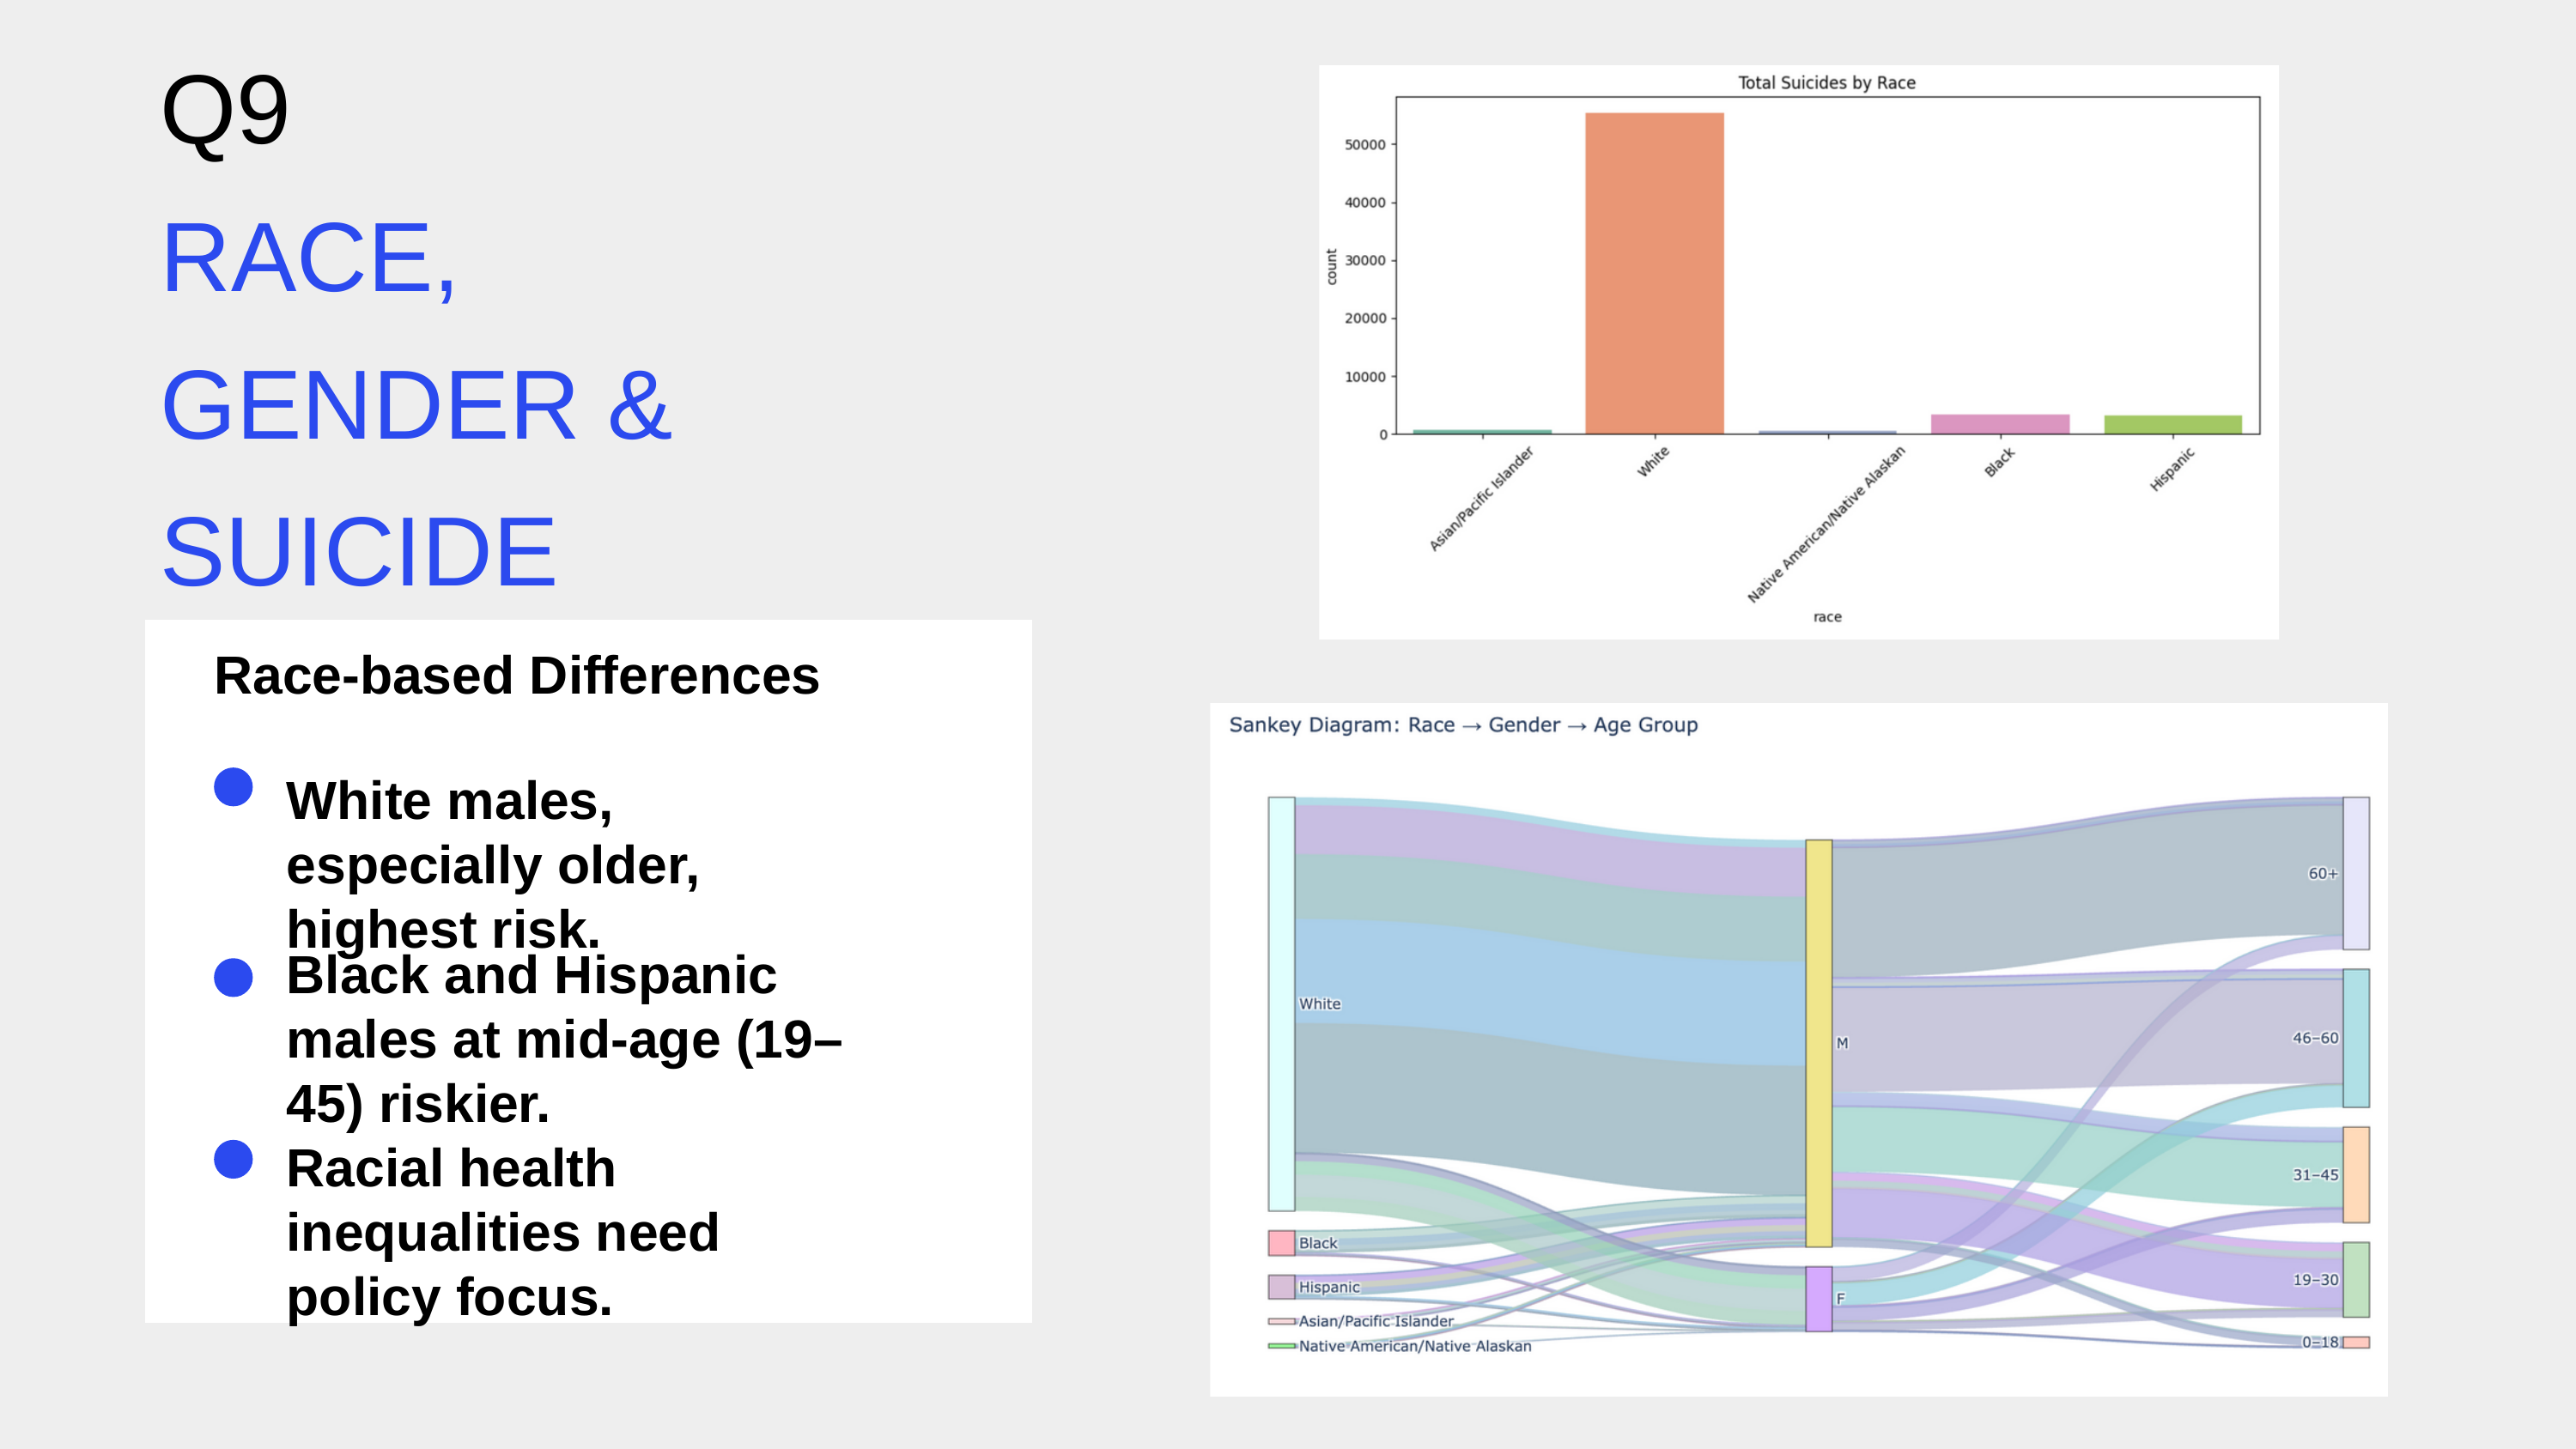

Q9
RACE,
GENDER &
SUICIDE

Race-based Differences

White males, especially older, highest risk.

Black and Hispanic males at mid-age (19–45) riskier.

Racial health inequalities need policy focus.